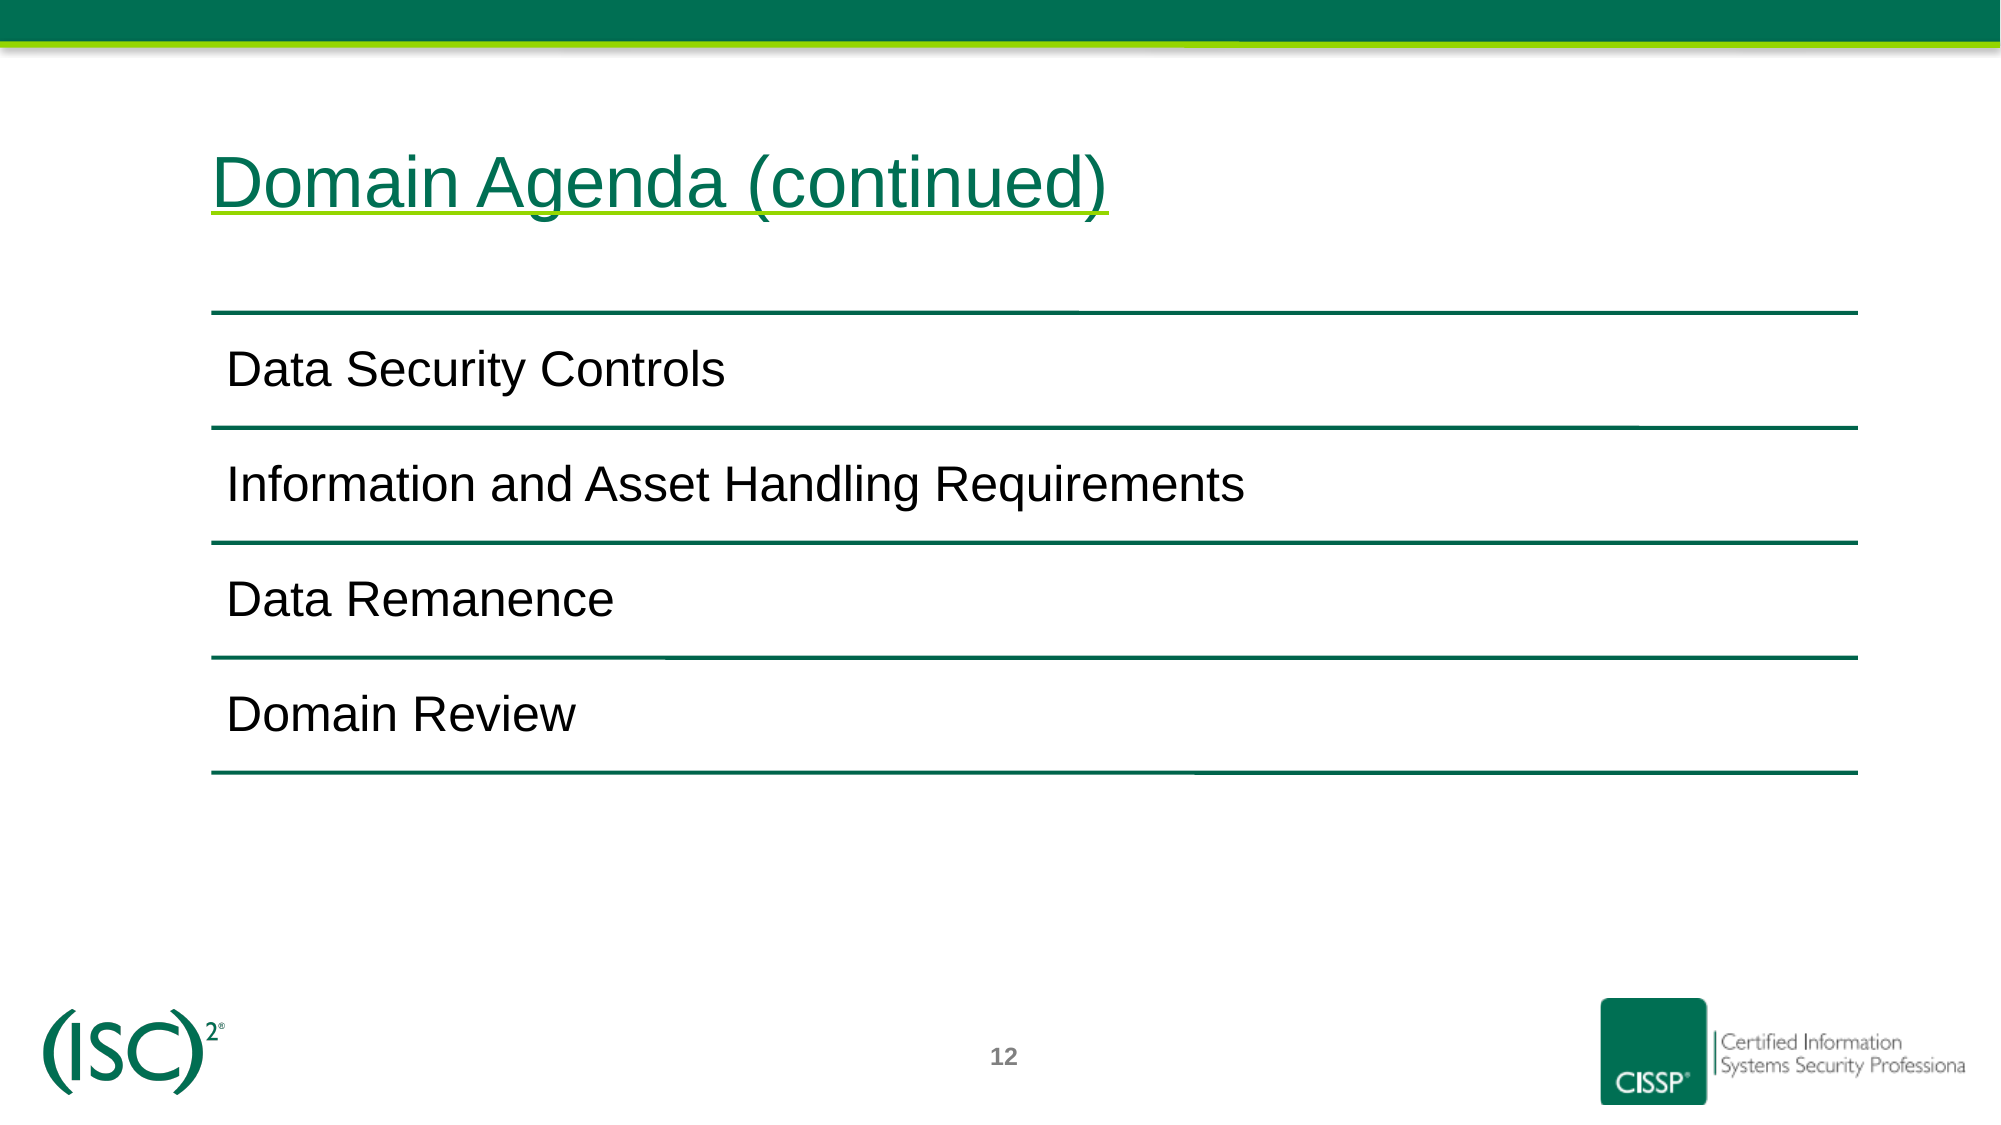

# Domain Agenda (continued)
Data Security Controls
Information and Asset Handling Requirements
Data Remanence
Domain Review